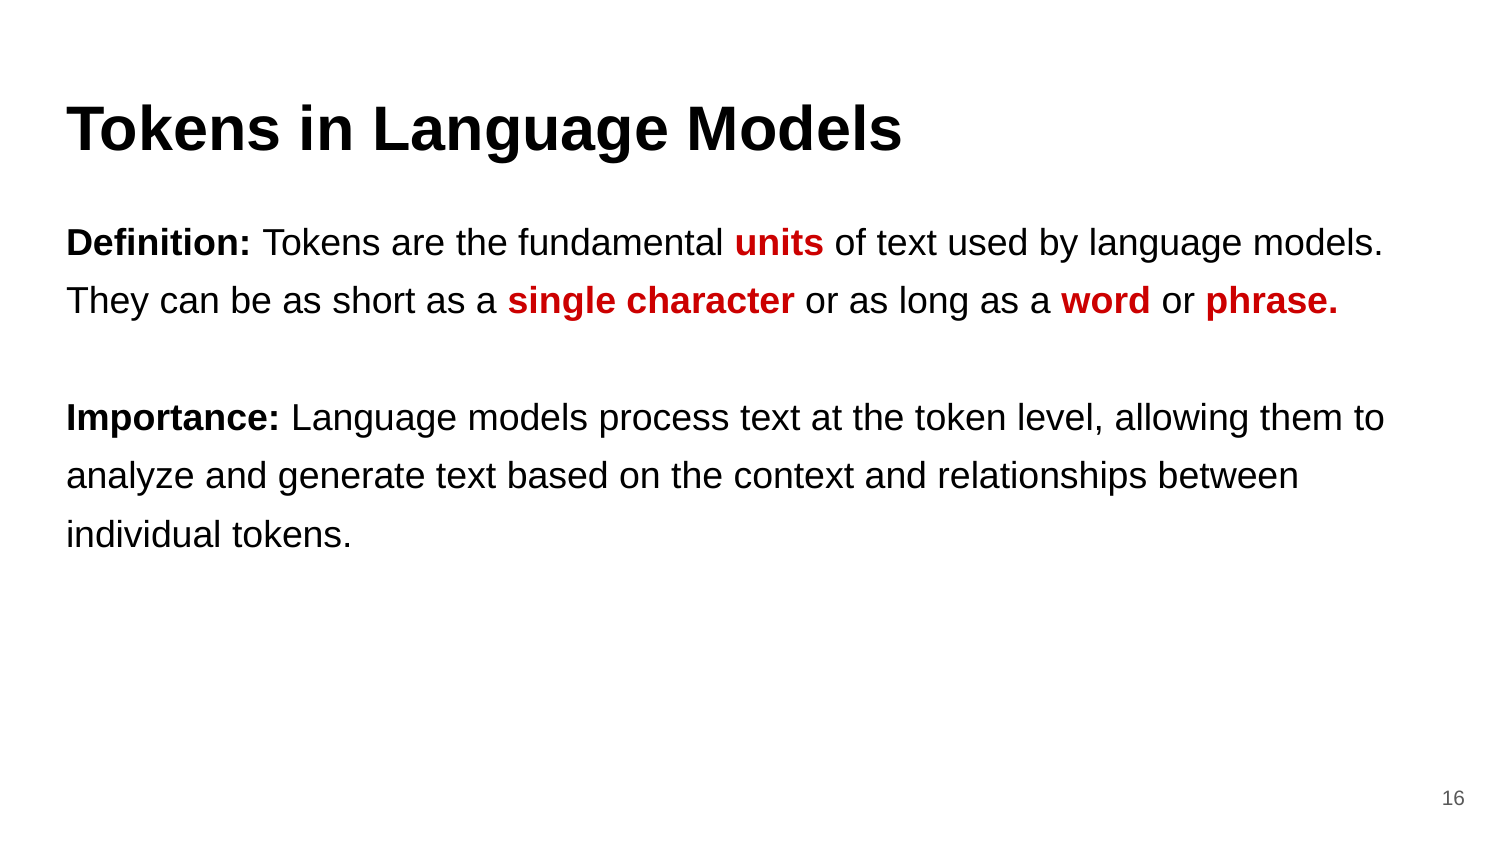

# Tokens in Language Models
Definition: Tokens are the fundamental units of text used by language models. They can be as short as a single character or as long as a word or phrase.

Importance: Language models process text at the token level, allowing them to analyze and generate text based on the context and relationships between individual tokens.

16